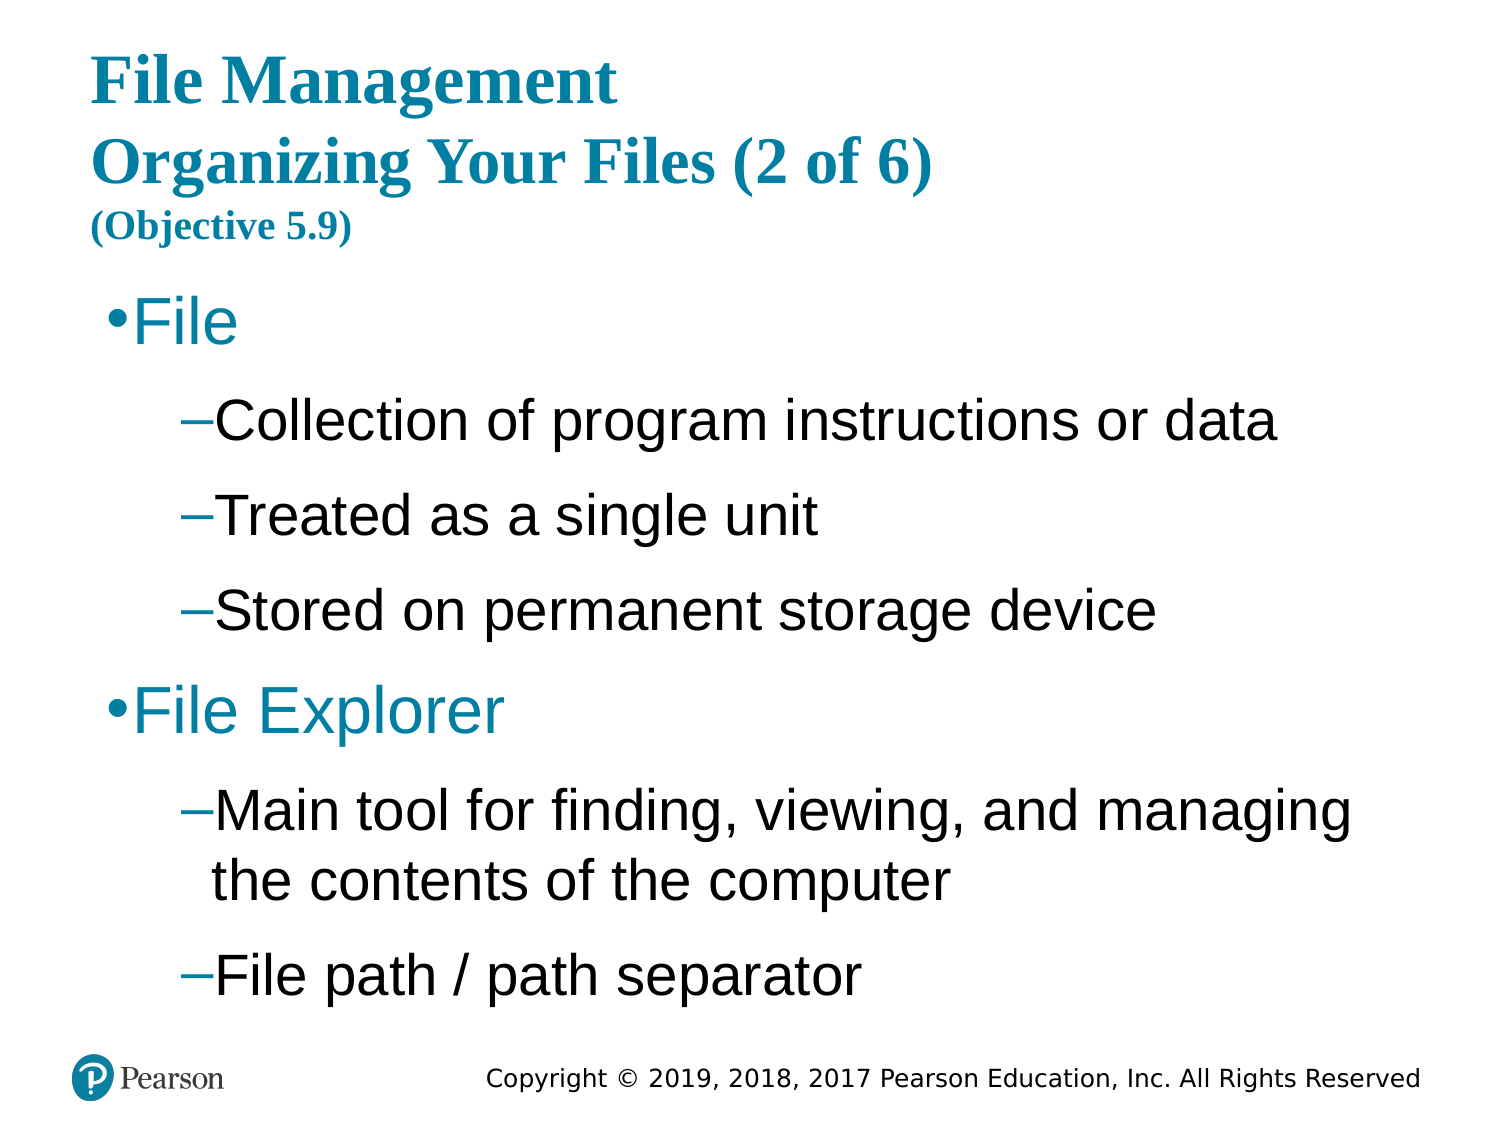

# File Management Organizing Your Files (2 of 6) (Objective 5.9)
File
Collection of program instructions or data
Treated as a single unit
Stored on permanent storage device
File Explorer
Main tool for finding, viewing, and managing the contents of the computer
File path / path separator